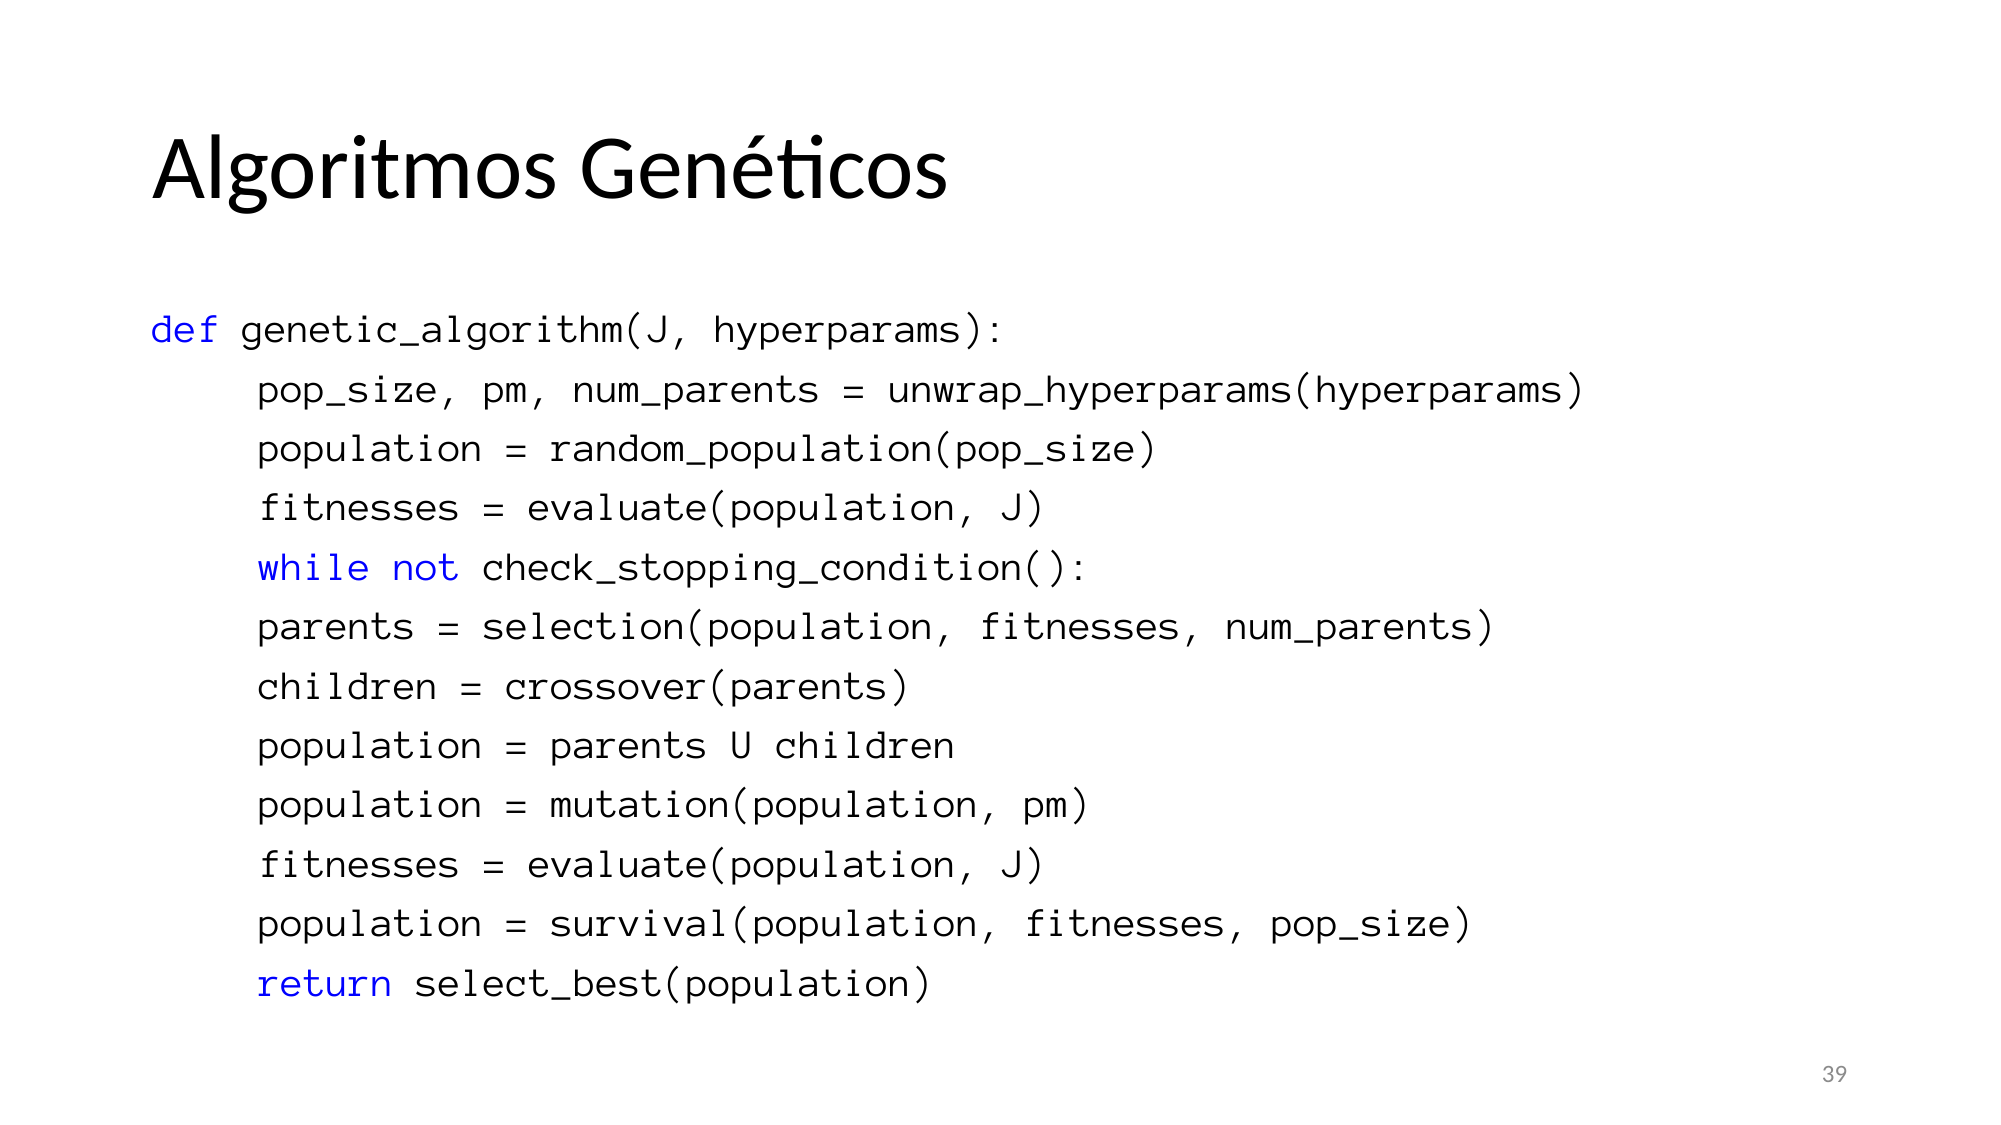

# Algoritmos Genéticos
def genetic_algorithm(J, hyperparams):
	pop_size, pm, num_parents = unwrap_hyperparams(hyperparams)
	population = random_population(pop_size)
	fitnesses = evaluate(population, J)
	while not check_stopping_condition():
		parents = selection(population, fitnesses, num_parents)
		children = crossover(parents)
		population = parents U children
		population = mutation(population, pm)
		fitnesses = evaluate(population, J)
		population = survival(population, fitnesses, pop_size)
	return select_best(population)

39